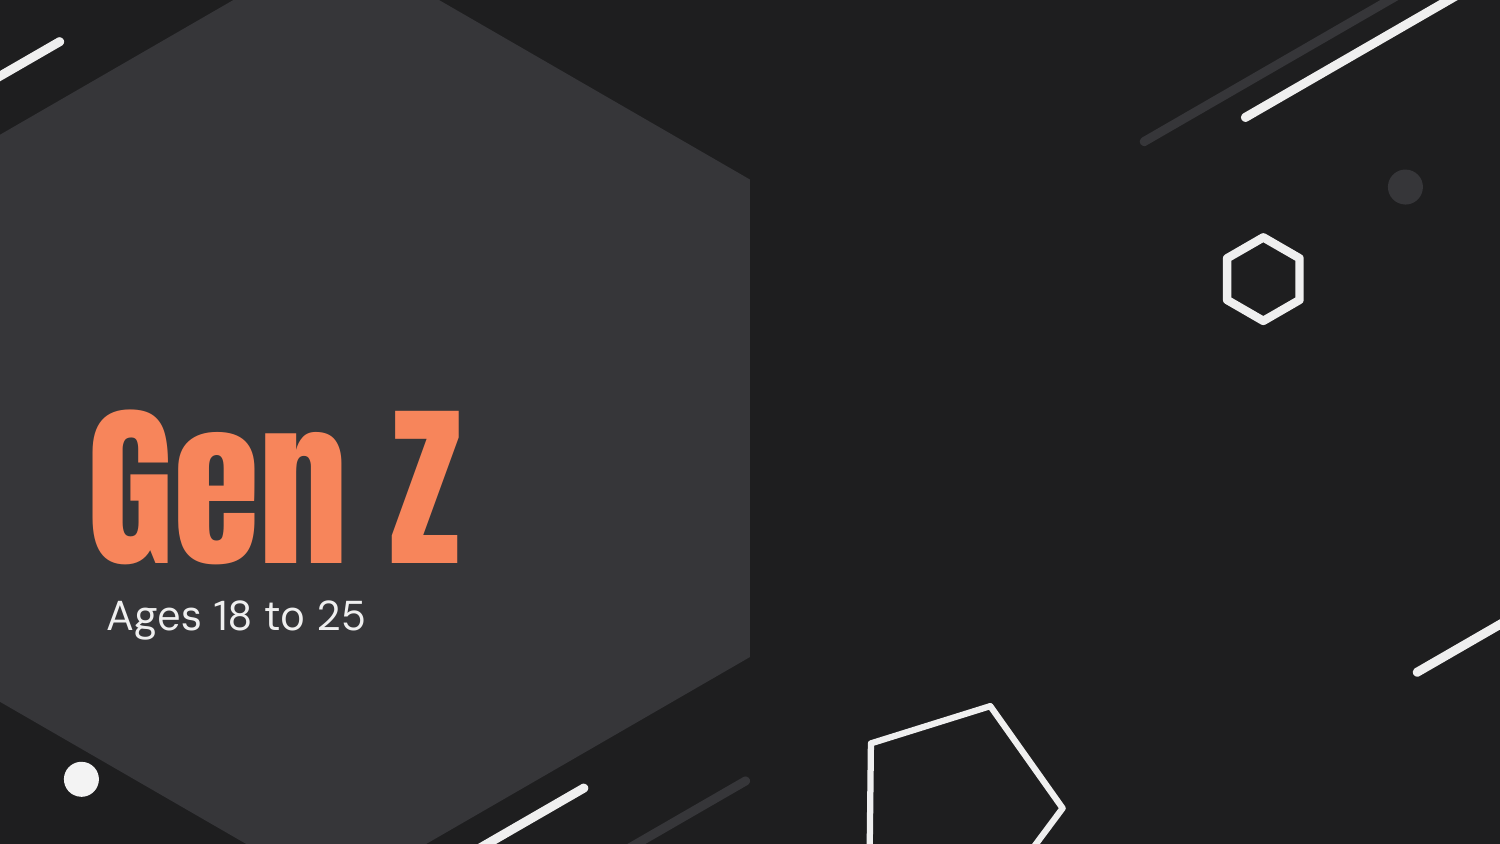

# Gen Z
Ages 18 to 25